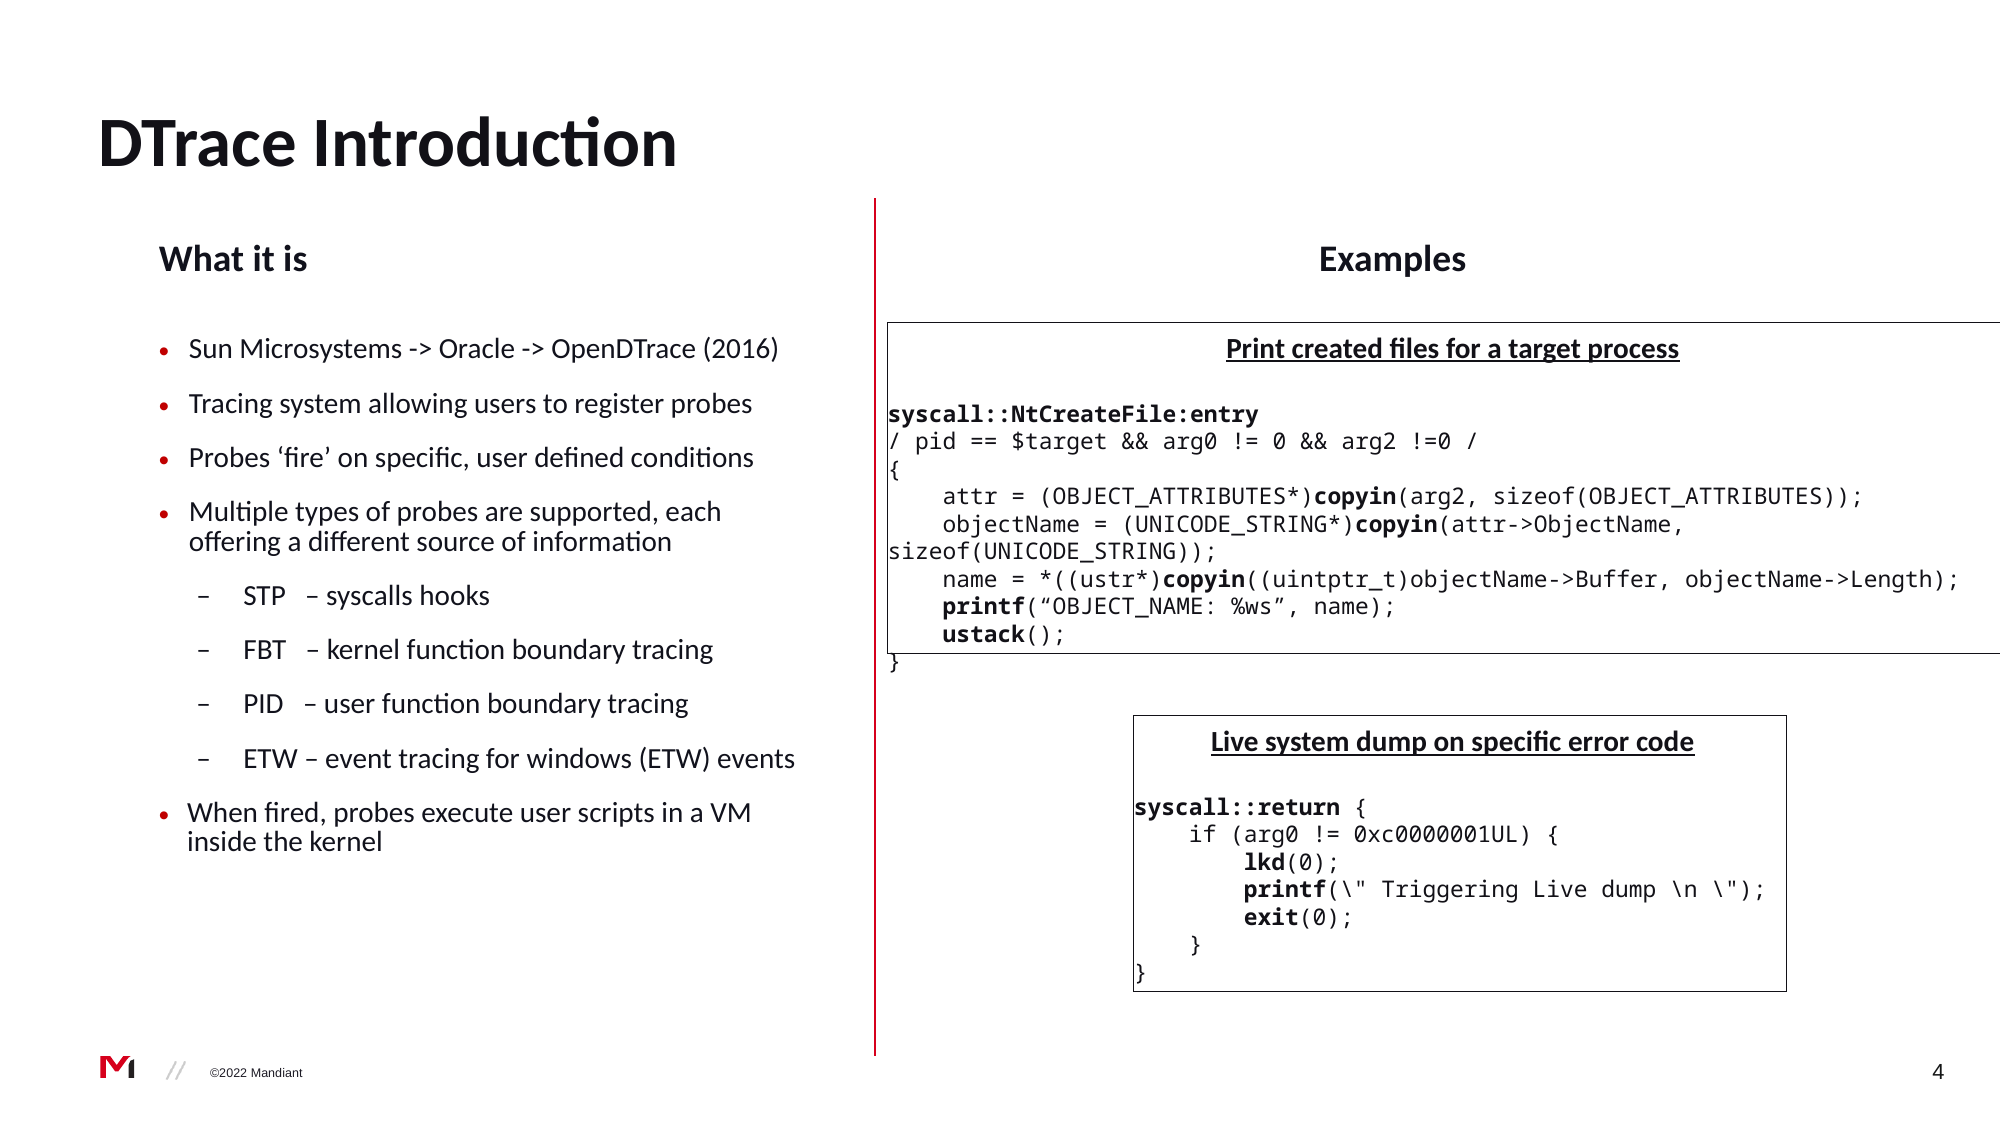

# DTrace Introduction
| What it is | Examples |
| --- | --- |
| Sun Microsystems -> Oracle -> OpenDTrace (2016) Tracing system allowing users to register probes Probes ‘fire’ on specific, user defined conditions Multiple types of probes are supported, each offering a different source of information STP – syscalls hooks FBT – kernel function boundary tracing PID – user function boundary tracing ETW – event tracing for windows (ETW) events When fired, probes execute user scripts in a VM inside the kernel |  |
Print created files for a target process

syscall::NtCreateFile:entry
/ pid == $target && arg0 != 0 && arg2 !=0 /
{
    attr = (OBJECT_ATTRIBUTES*)copyin(arg2, sizeof(OBJECT_ATTRIBUTES));
    objectName = (UNICODE_STRING*)copyin(attr->ObjectName, sizeof(UNICODE_STRING));
    name = *((ustr*)copyin((uintptr_t)objectName->Buffer, objectName->Length);
    printf(“OBJECT_NAME: %ws”, name);
    ustack();
}
Live system dump on specific error code

syscall::return {
    if (arg0 != 0xc0000001UL) {
        lkd(0);
        printf(\" Triggering Live dump \n \");
        exit(0);
    }
}